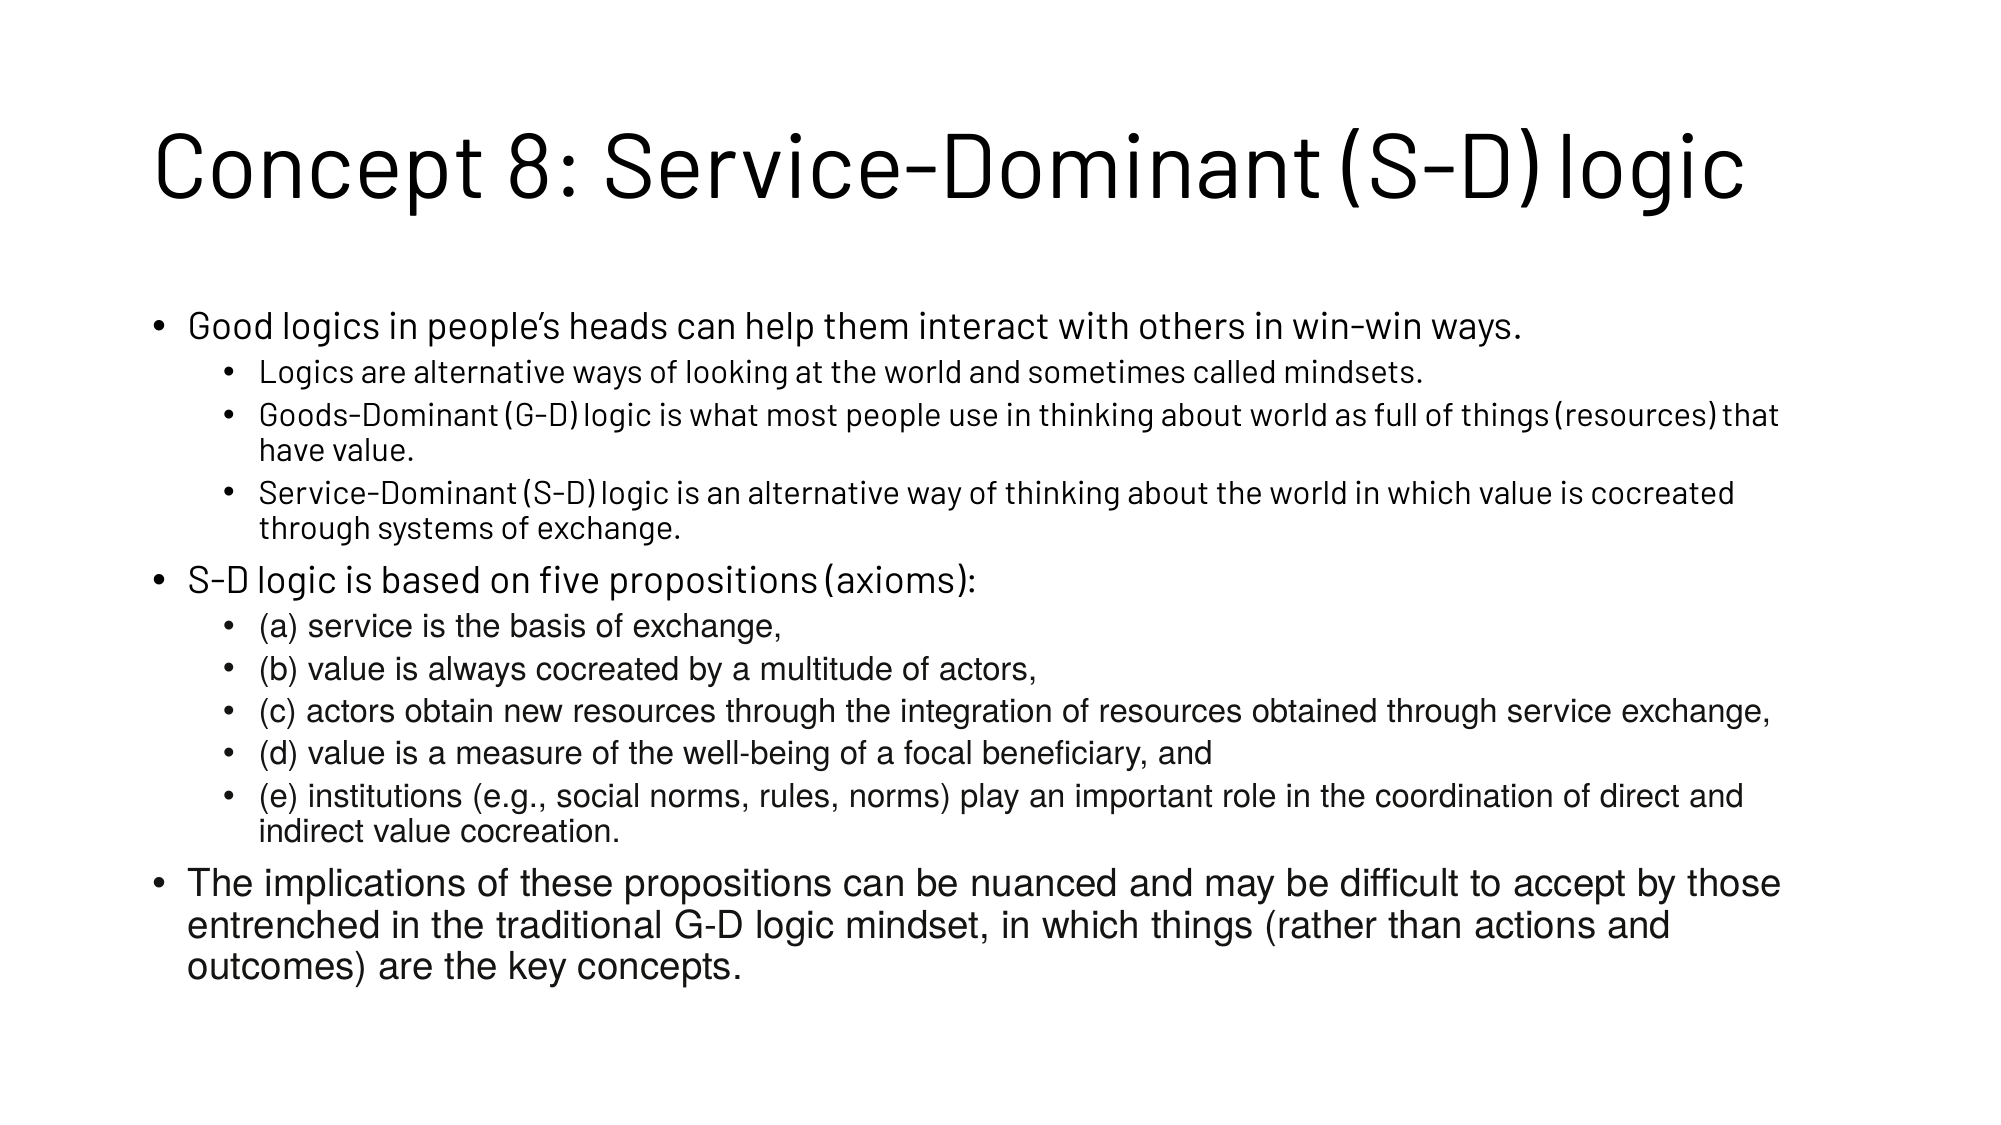

# Concept 8: Service-Dominant (S-D) logic
Good logics in people’s heads can help them interact with others in win-win ways.
Logics are alternative ways of looking at the world and sometimes called mindsets.
Goods-Dominant (G-D) logic is what most people use in thinking about world as full of things (resources) that have value.
Service-Dominant (S-D) logic is an alternative way of thinking about the world in which value is cocreated through systems of exchange.
S-D logic is based on five propositions (axioms):
(a) service is the basis of exchange,
(b) value is always cocreated by a multitude of actors,
(c) actors obtain new resources through the integration of resources obtained through service exchange,
(d) value is a measure of the well-being of a focal beneficiary, and
(e) institutions (e.g., social norms, rules, norms) play an important role in the coordination of direct and indirect value cocreation.
The implications of these propositions can be nuanced and may be difficult to accept by those entrenched in the traditional G-D logic mindset, in which things (rather than actions and outcomes) are the key concepts.